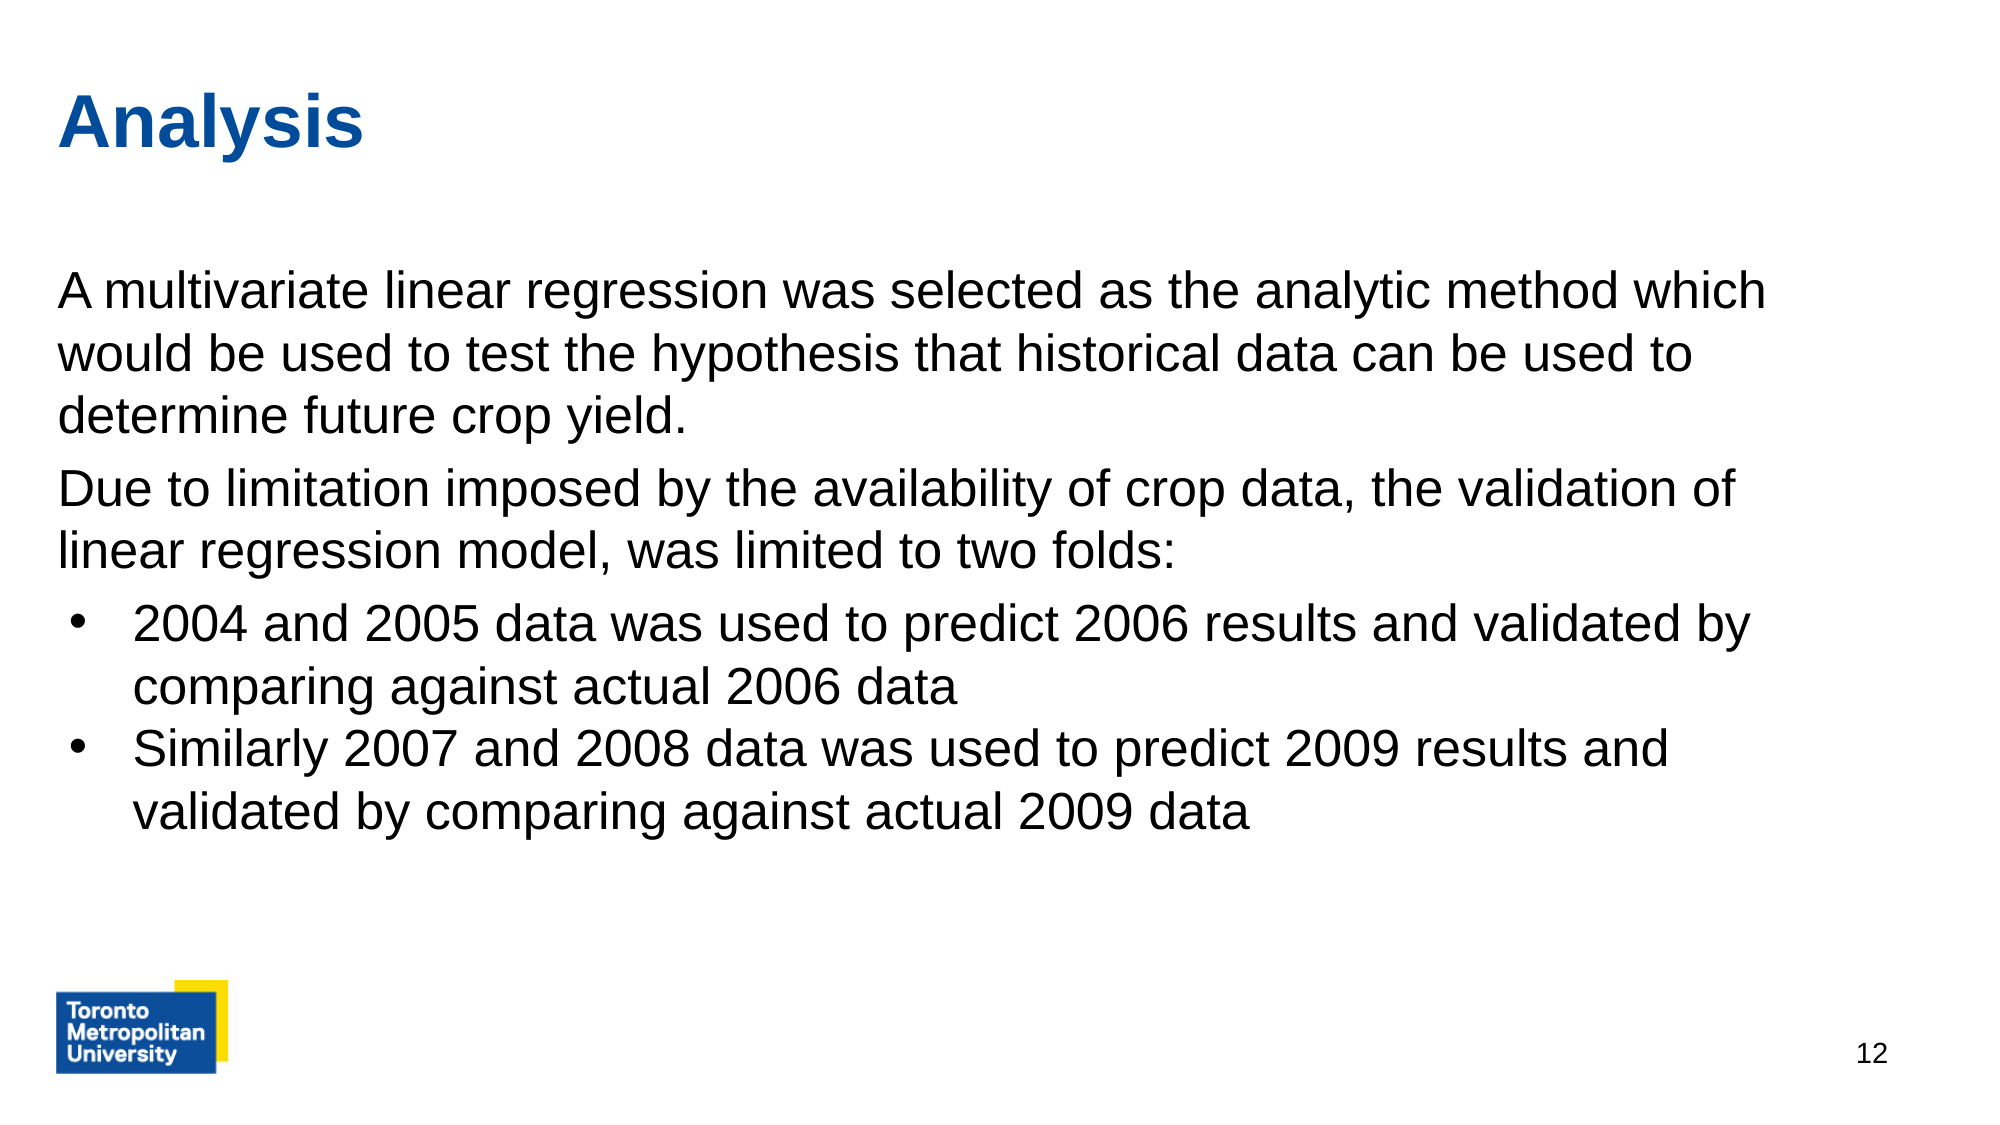

# Analysis
A multivariate linear regression was selected as the analytic method which would be used to test the hypothesis that historical data can be used to determine future crop yield.
Due to limitation imposed by the availability of crop data, the validation of linear regression model, was limited to two folds:
2004 and 2005 data was used to predict 2006 results and validated by comparing against actual 2006 data
Similarly 2007 and 2008 data was used to predict 2009 results and validated by comparing against actual 2009 data
12